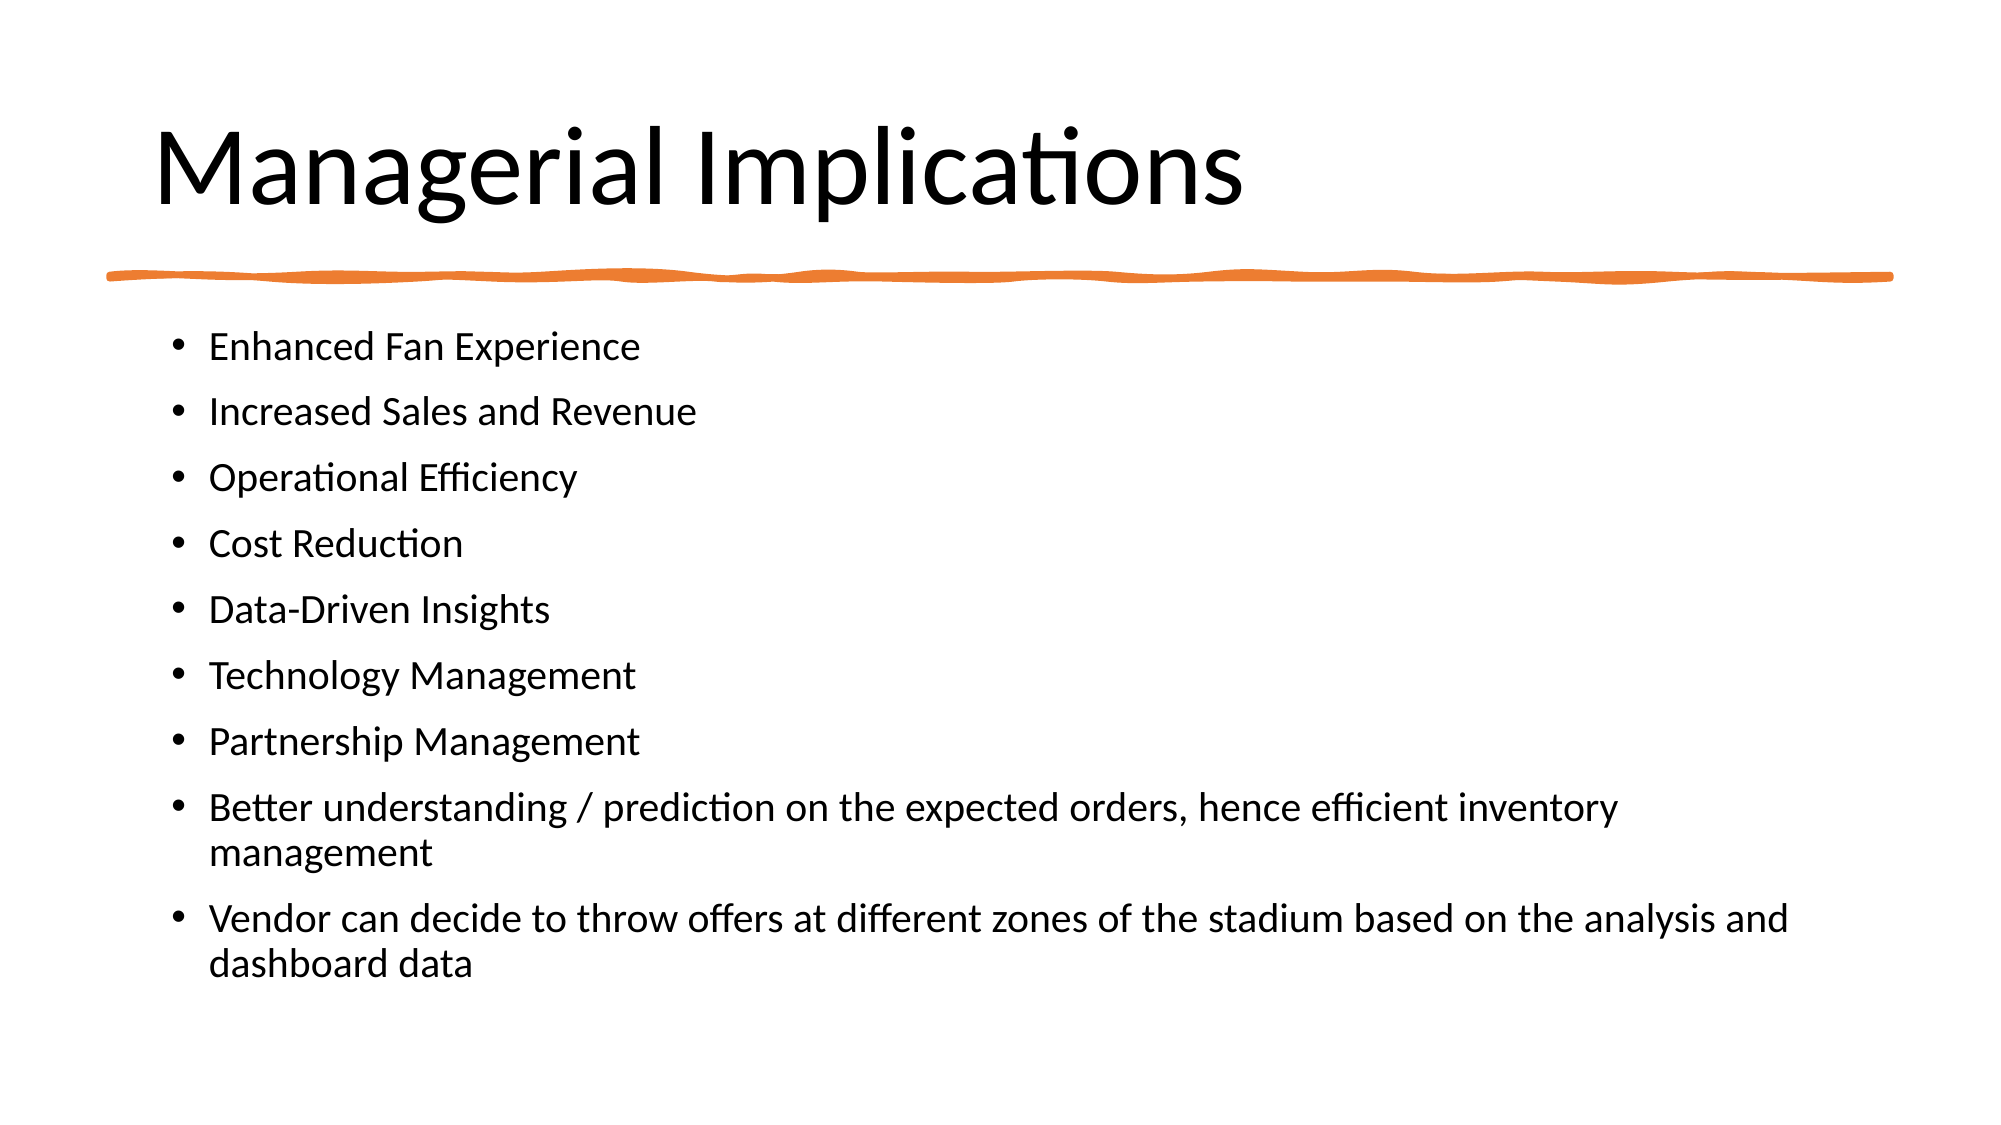

# Managerial Implications

Enhanced Fan Experience
Increased Sales and Revenue
Operational Efficiency
Cost Reduction
Data-Driven Insights
Technology Management
Partnership Management
Better understanding / prediction on the expected orders, hence efficient inventory management
Vendor can decide to throw offers at different zones of the stadium based on the analysis and dashboard data